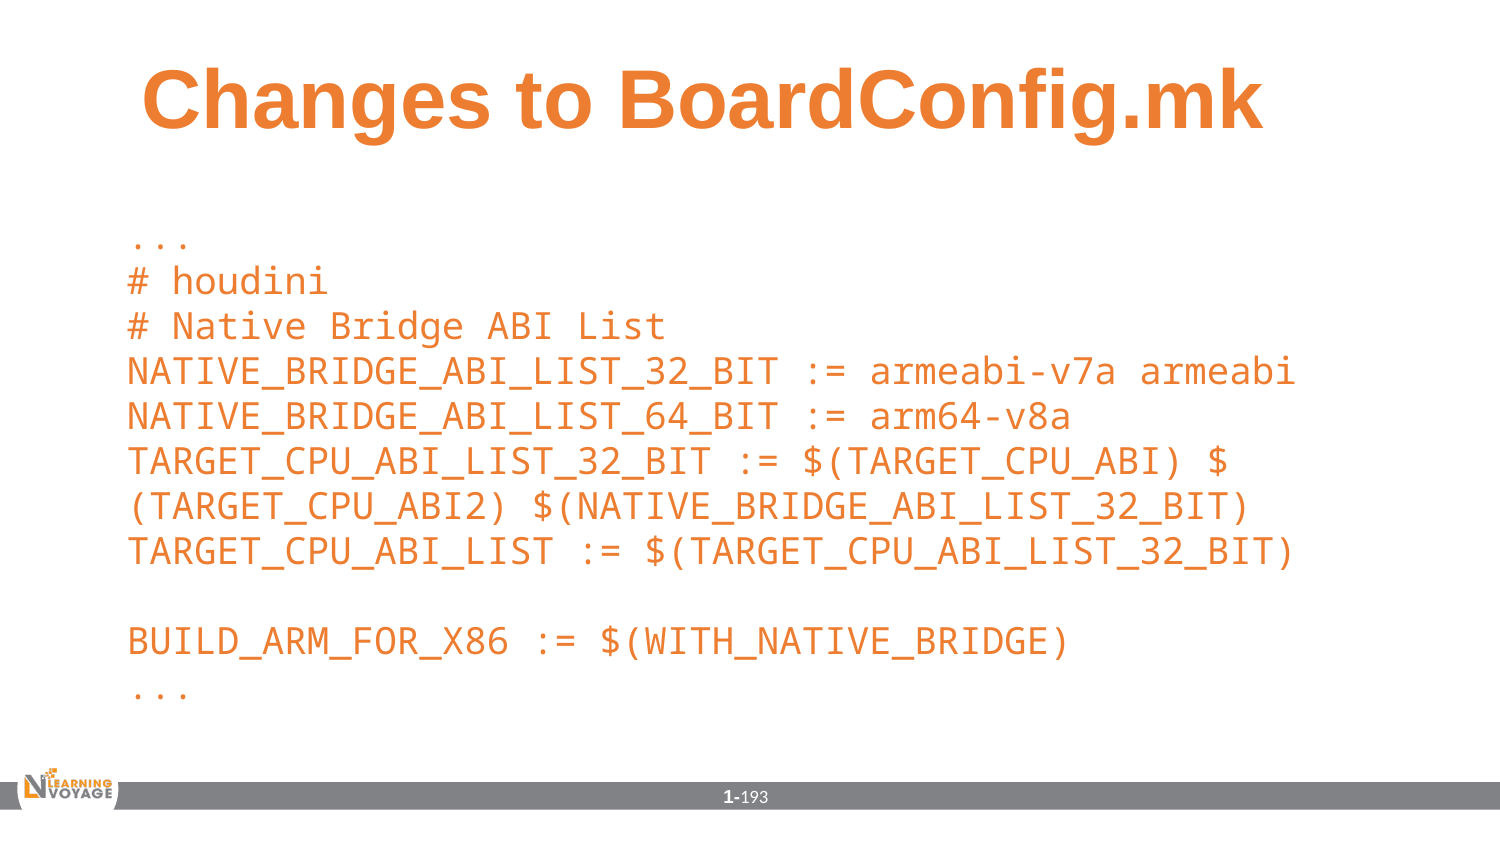

Changes to BoardConfig.mk
...
# houdini
# Native Bridge ABI List
NATIVE_BRIDGE_ABI_LIST_32_BIT := armeabi-v7a armeabi
NATIVE_BRIDGE_ABI_LIST_64_BIT := arm64-v8a
TARGET_CPU_ABI_LIST_32_BIT := $(TARGET_CPU_ABI) $(TARGET_CPU_ABI2) $(NATIVE_BRIDGE_ABI_LIST_32_BIT)
TARGET_CPU_ABI_LIST := $(TARGET_CPU_ABI_LIST_32_BIT)

BUILD_ARM_FOR_X86 := $(WITH_NATIVE_BRIDGE)
...
1-193